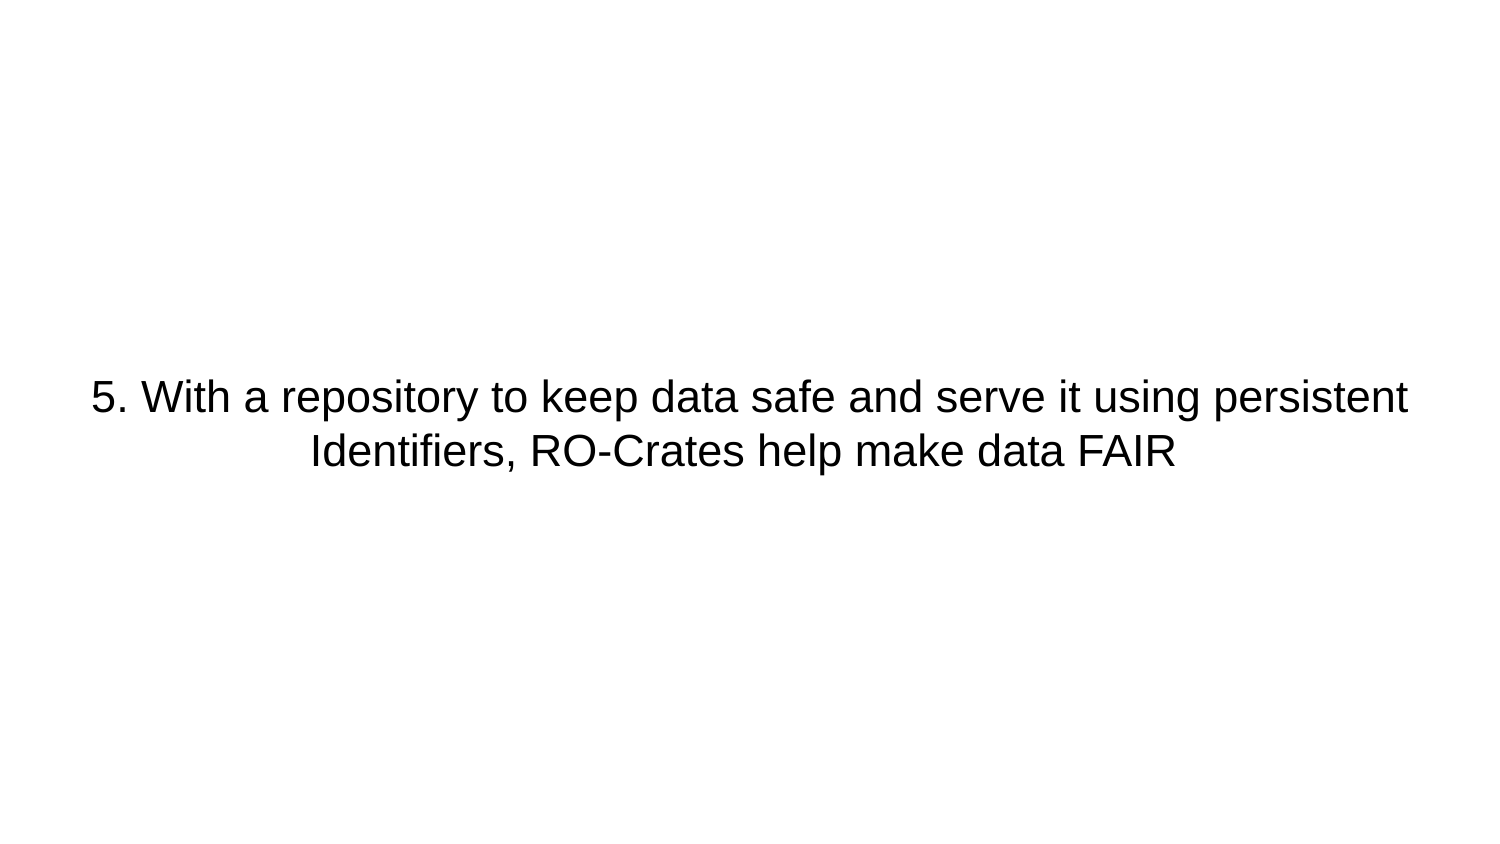

# 5. With a repository to keep data safe and serve it using persistent Identifiers, RO-Crates help make data FAIR